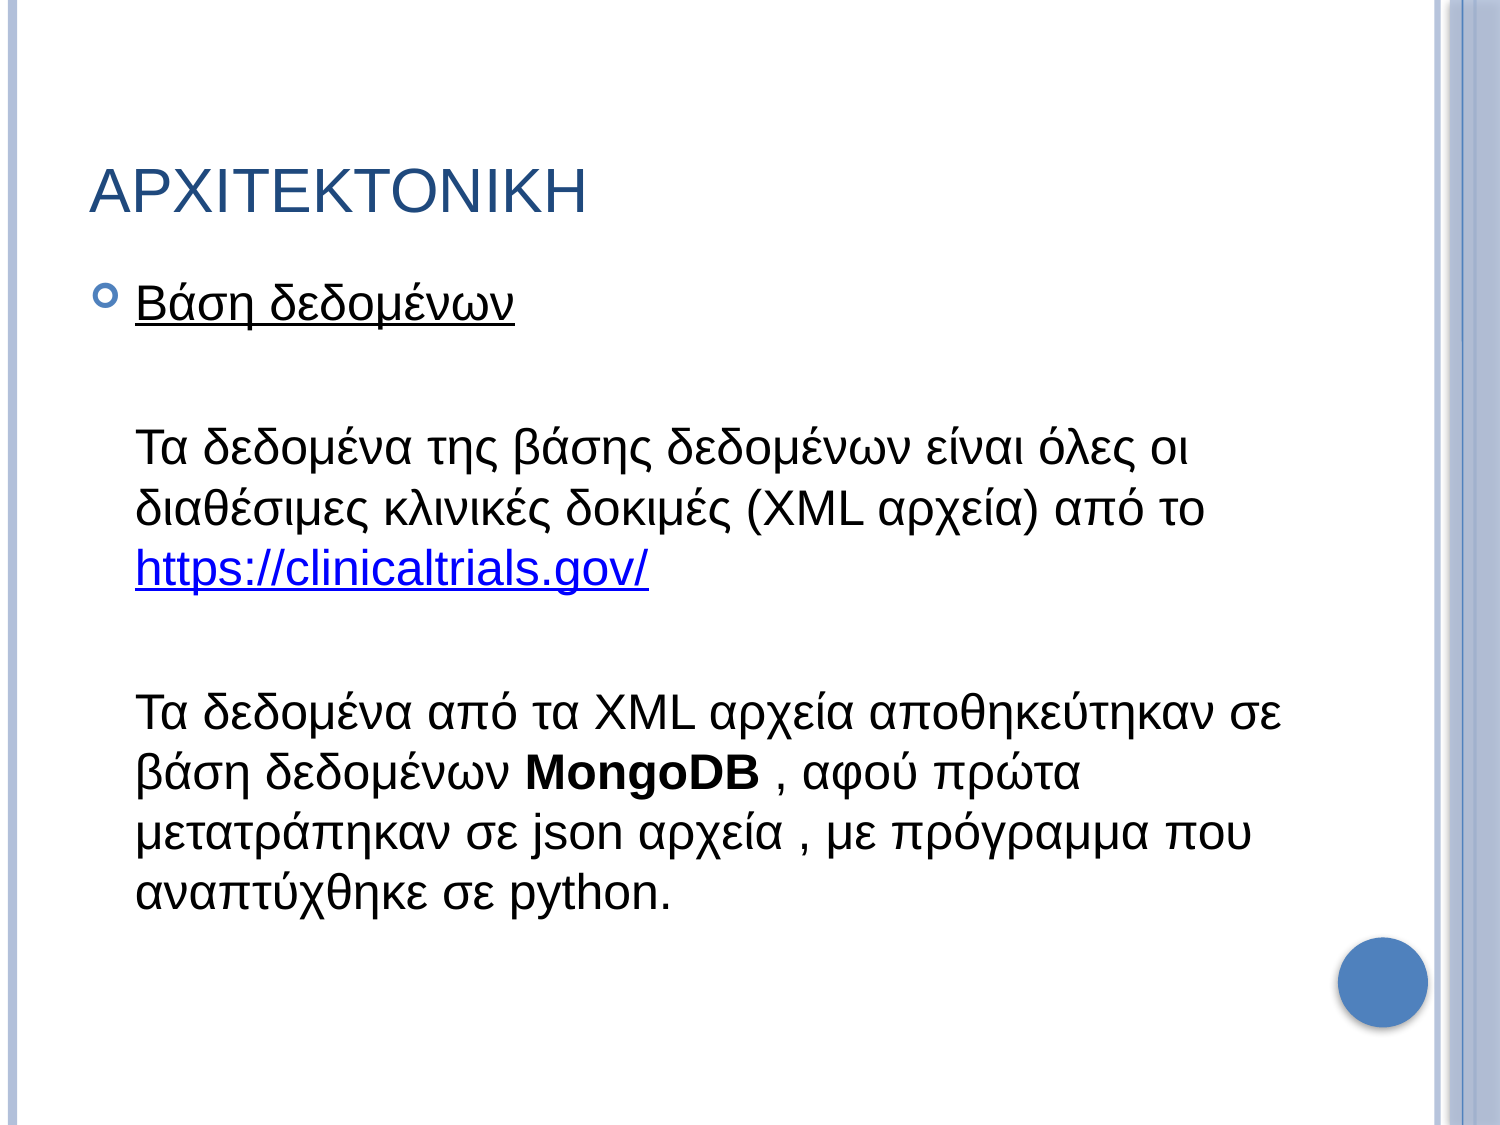

# ΑΡΧΙΤΕΚΤΟΝΙΚΗ
Βάση δεδομένων

	Τα δεδομένα της βάσης δεδομένων είναι όλες οι διαθέσιμες κλινικές δοκιμές (XML αρχεία) από το https://clinicaltrials.gov/

	Τα δεδομένα από τα XML αρχεία αποθηκεύτηκαν σε βάση δεδομένων MongoDB , αφού πρώτα μετατράπηκαν σε json αρχεία , με πρόγραμμα που αναπτύχθηκε σε python.